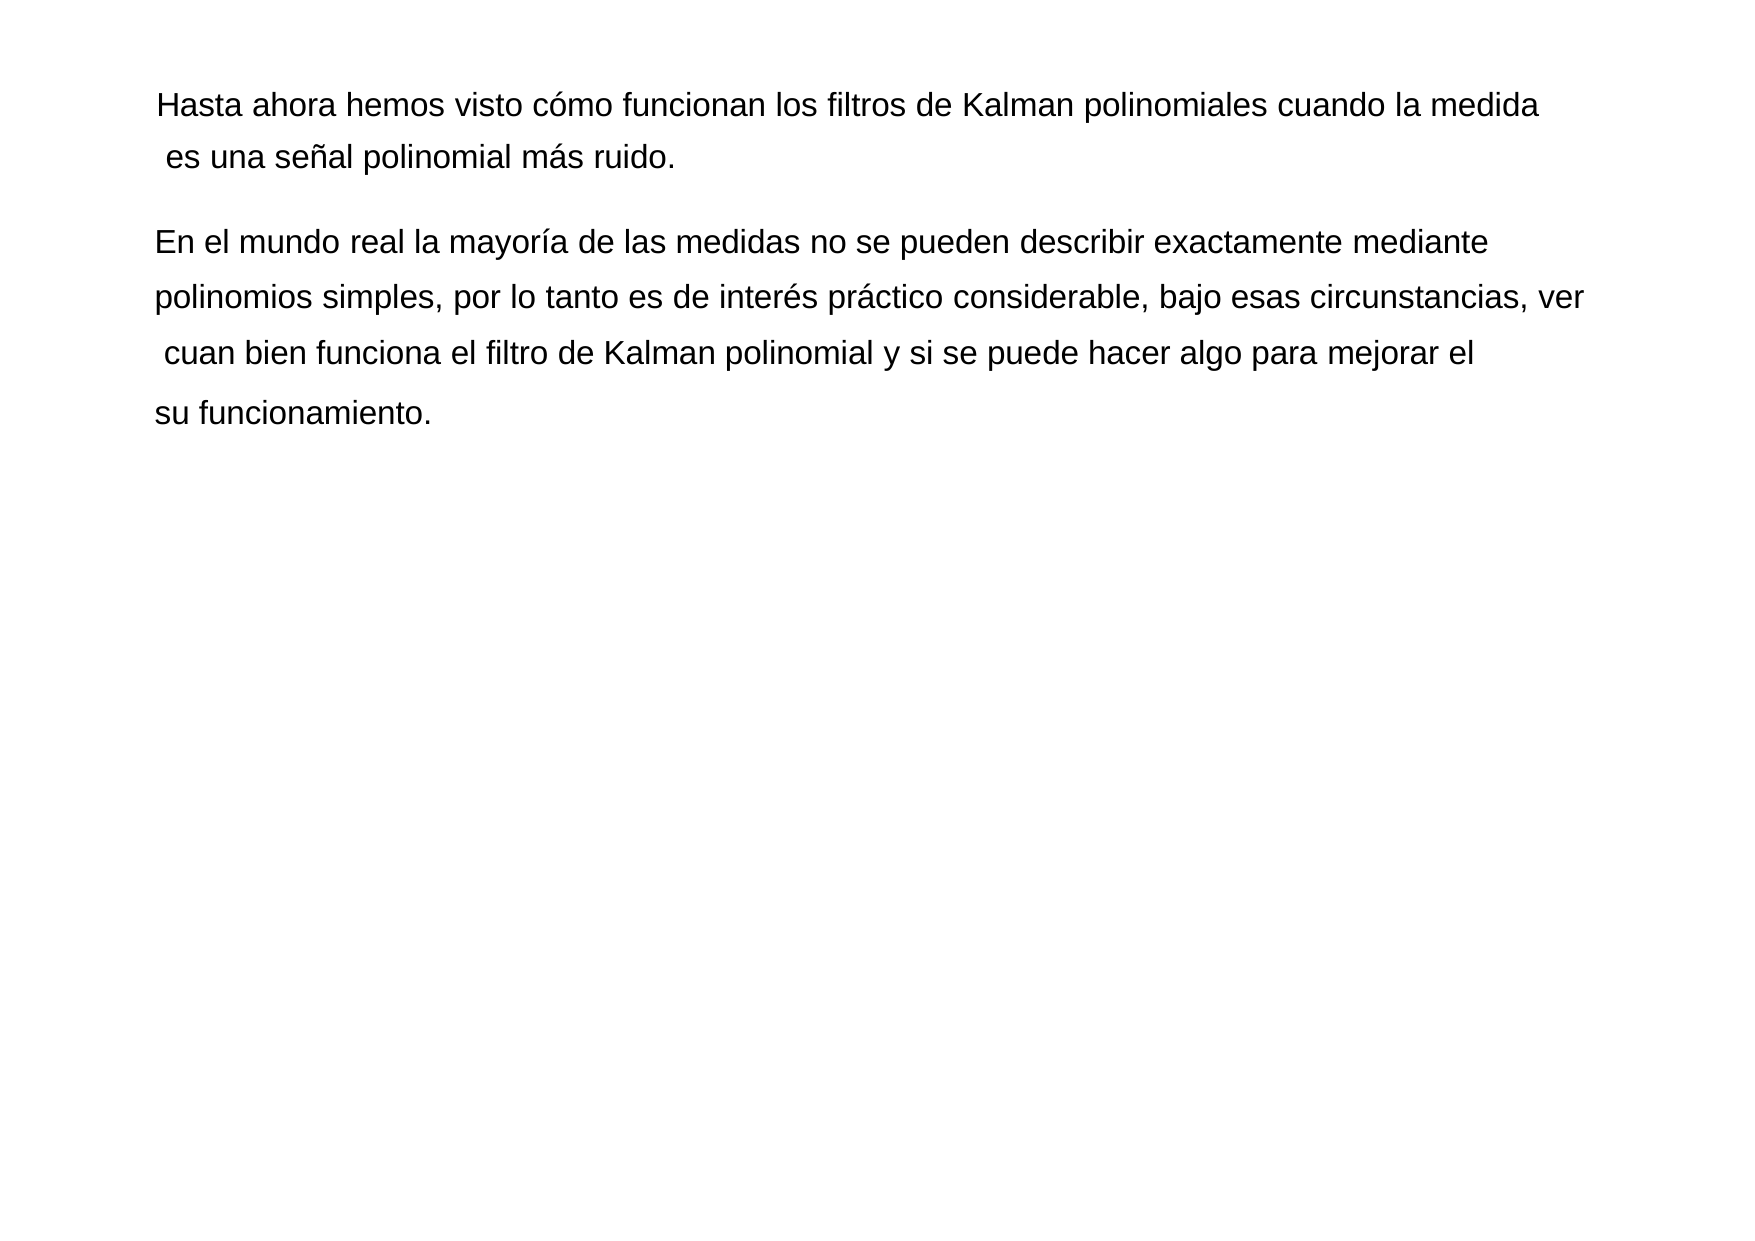

Hasta ahora hemos visto cómo funcionan los filtros de Kalman polinomiales cuando la medida  es una señal polinomial más ruido.
En el mundo real la mayoría de las medidas no se pueden describir exactamente mediante  polinomios simples, por lo tanto es de interés práctico considerable, bajo esas circunstancias, ver  cuan bien funciona el filtro de Kalman polinomial y si se puede hacer algo para mejorar el
su funcionamiento.